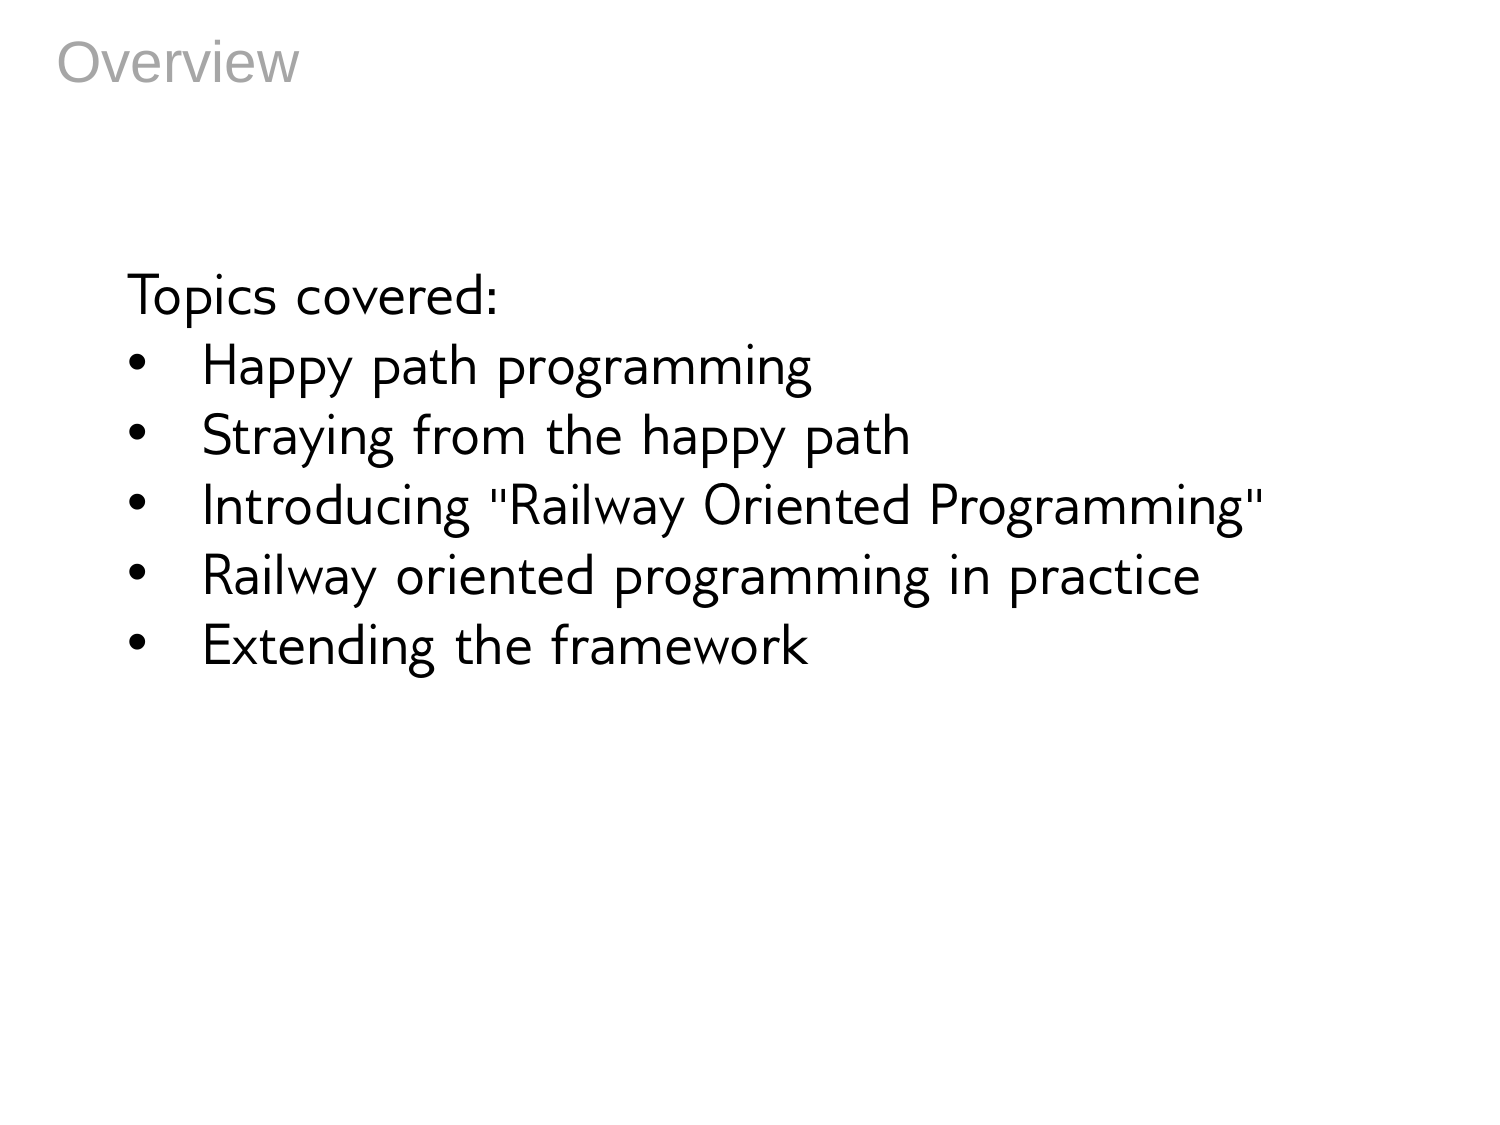

# Overview
Topics covered:
Happy path programming
Straying from the happy path
Introducing "Railway Oriented Programming"
Railway oriented programming in practice
Extending the framework